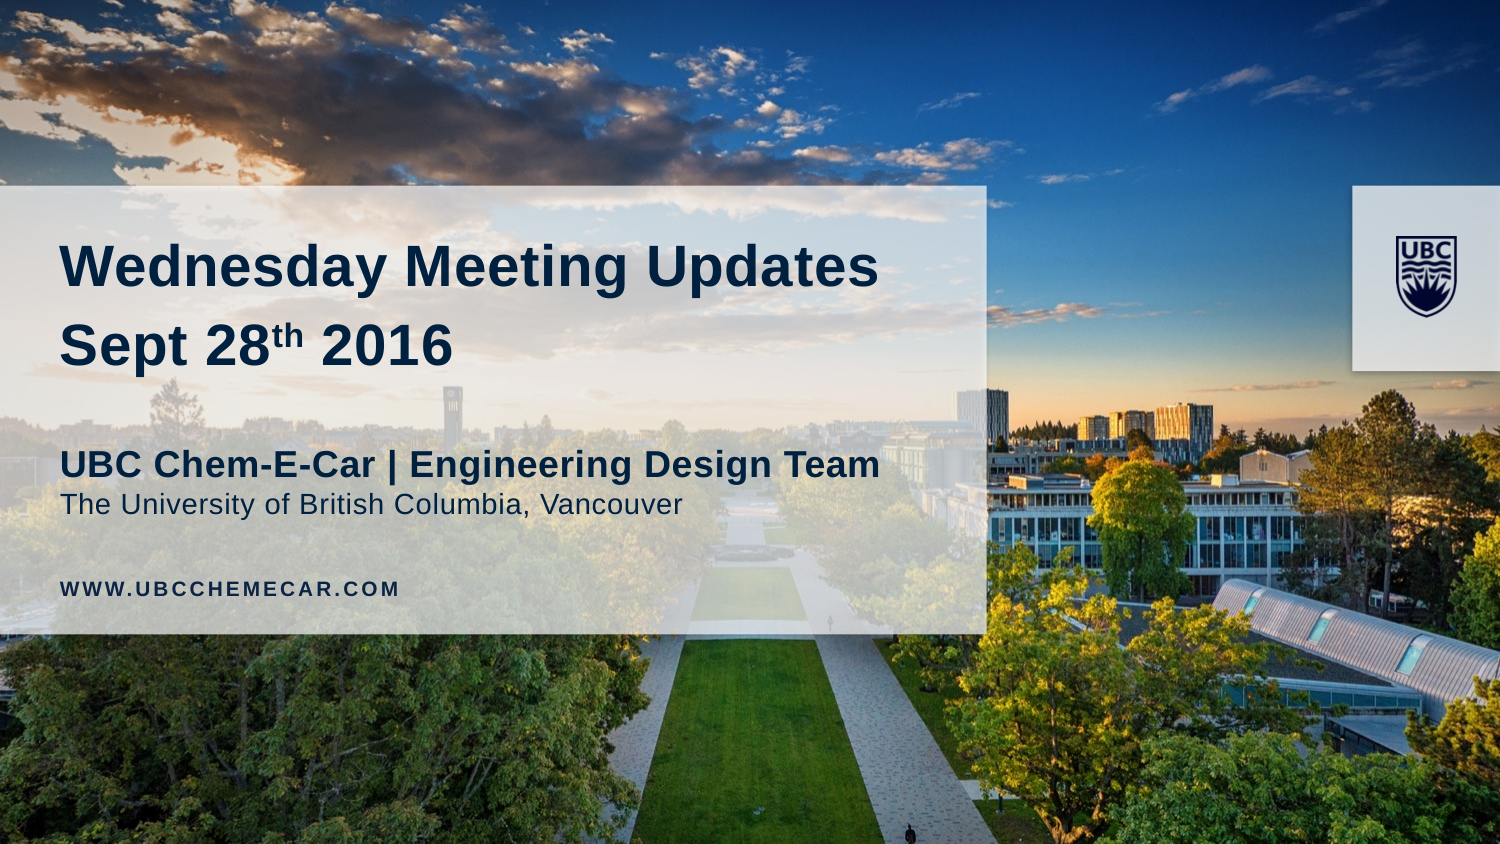

Wednesday Meeting Updates
Sept 28th 2016

UBC Chem-E-Car | Engineering Design Team
The University of British Columbia, Vancouver
www.ubcchemecar.com